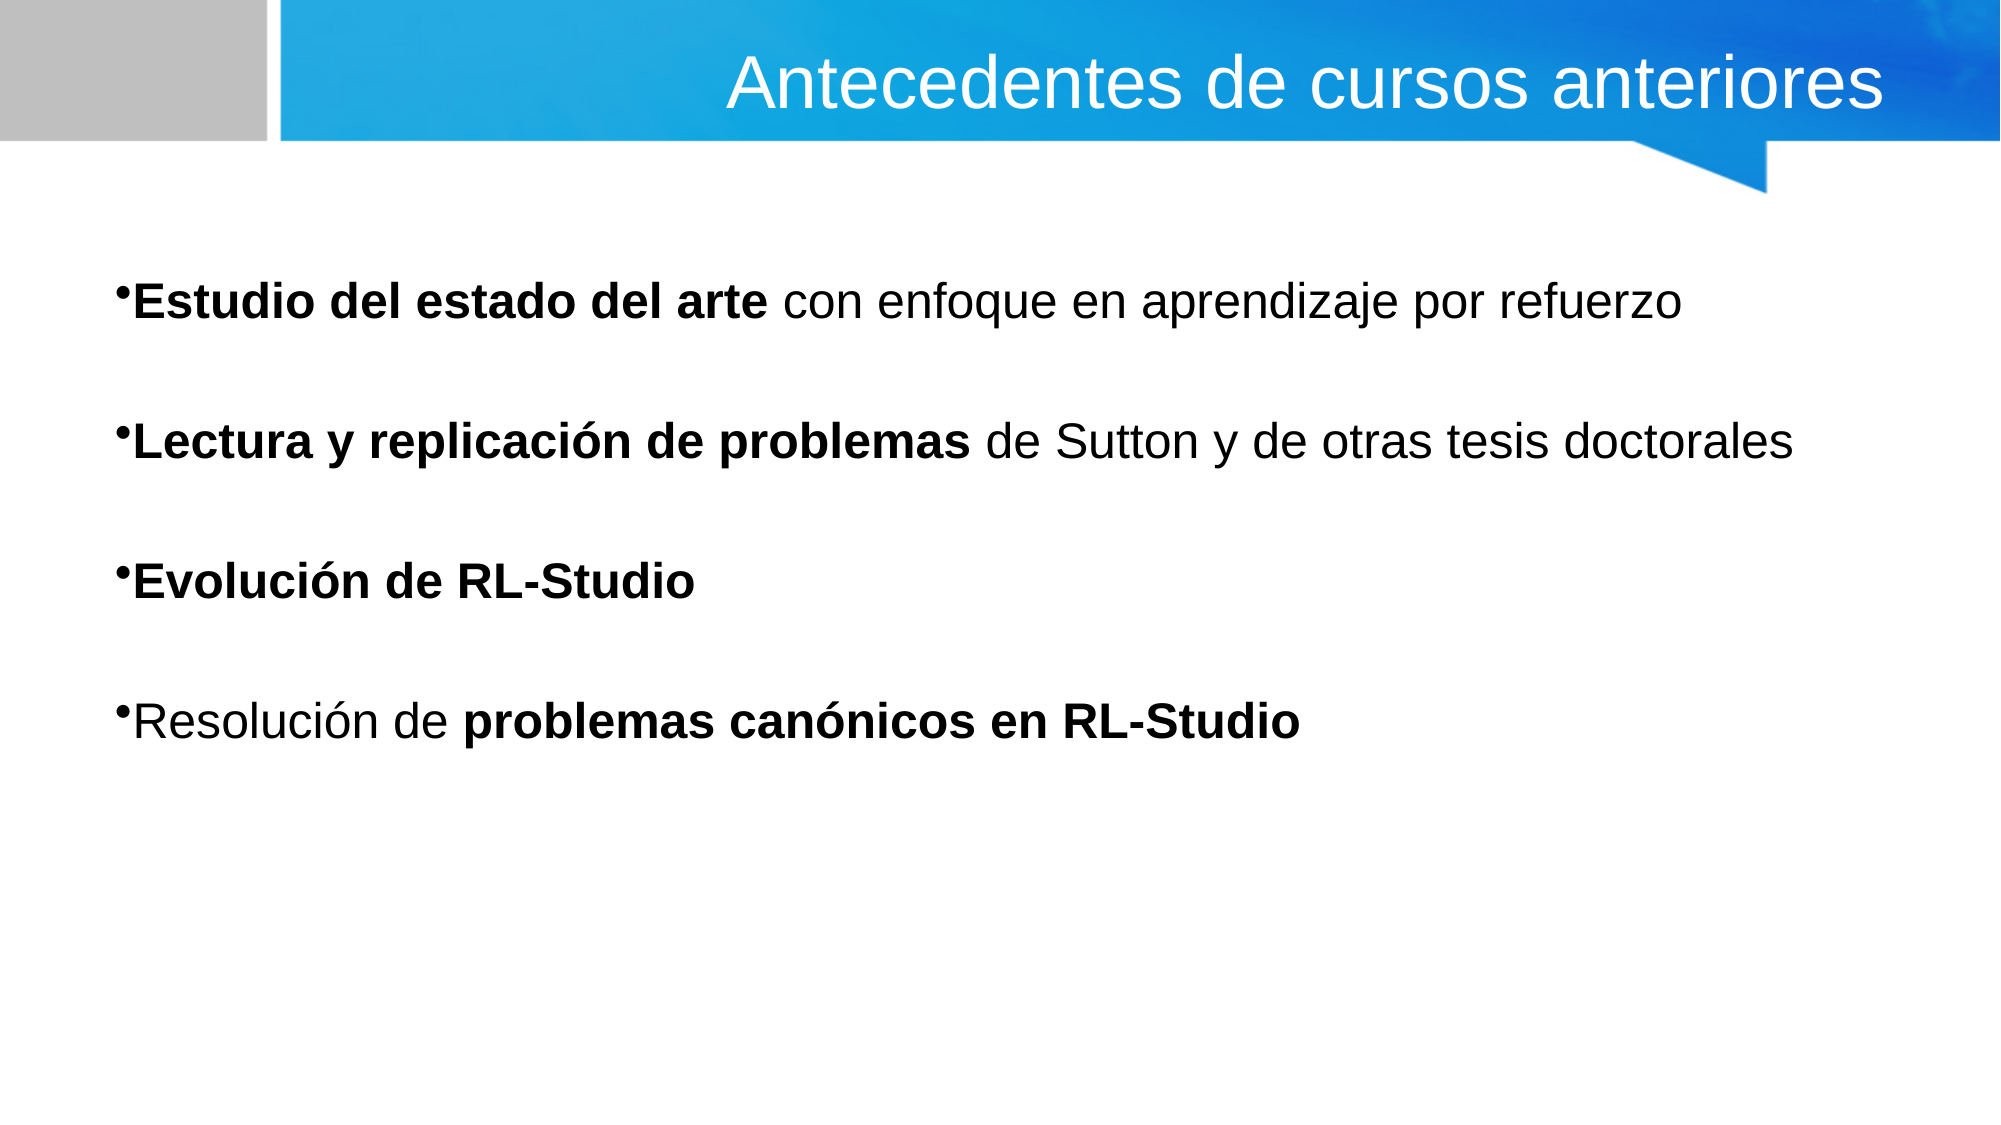

# Antecedentes de cursos anteriores

Estudio del estado del arte con enfoque en aprendizaje por refuerzo

Lectura y replicación de problemas de Sutton y de otras tesis doctorales

Evolución de RL-Studio

Resolución de problemas canónicos en RL-Studio